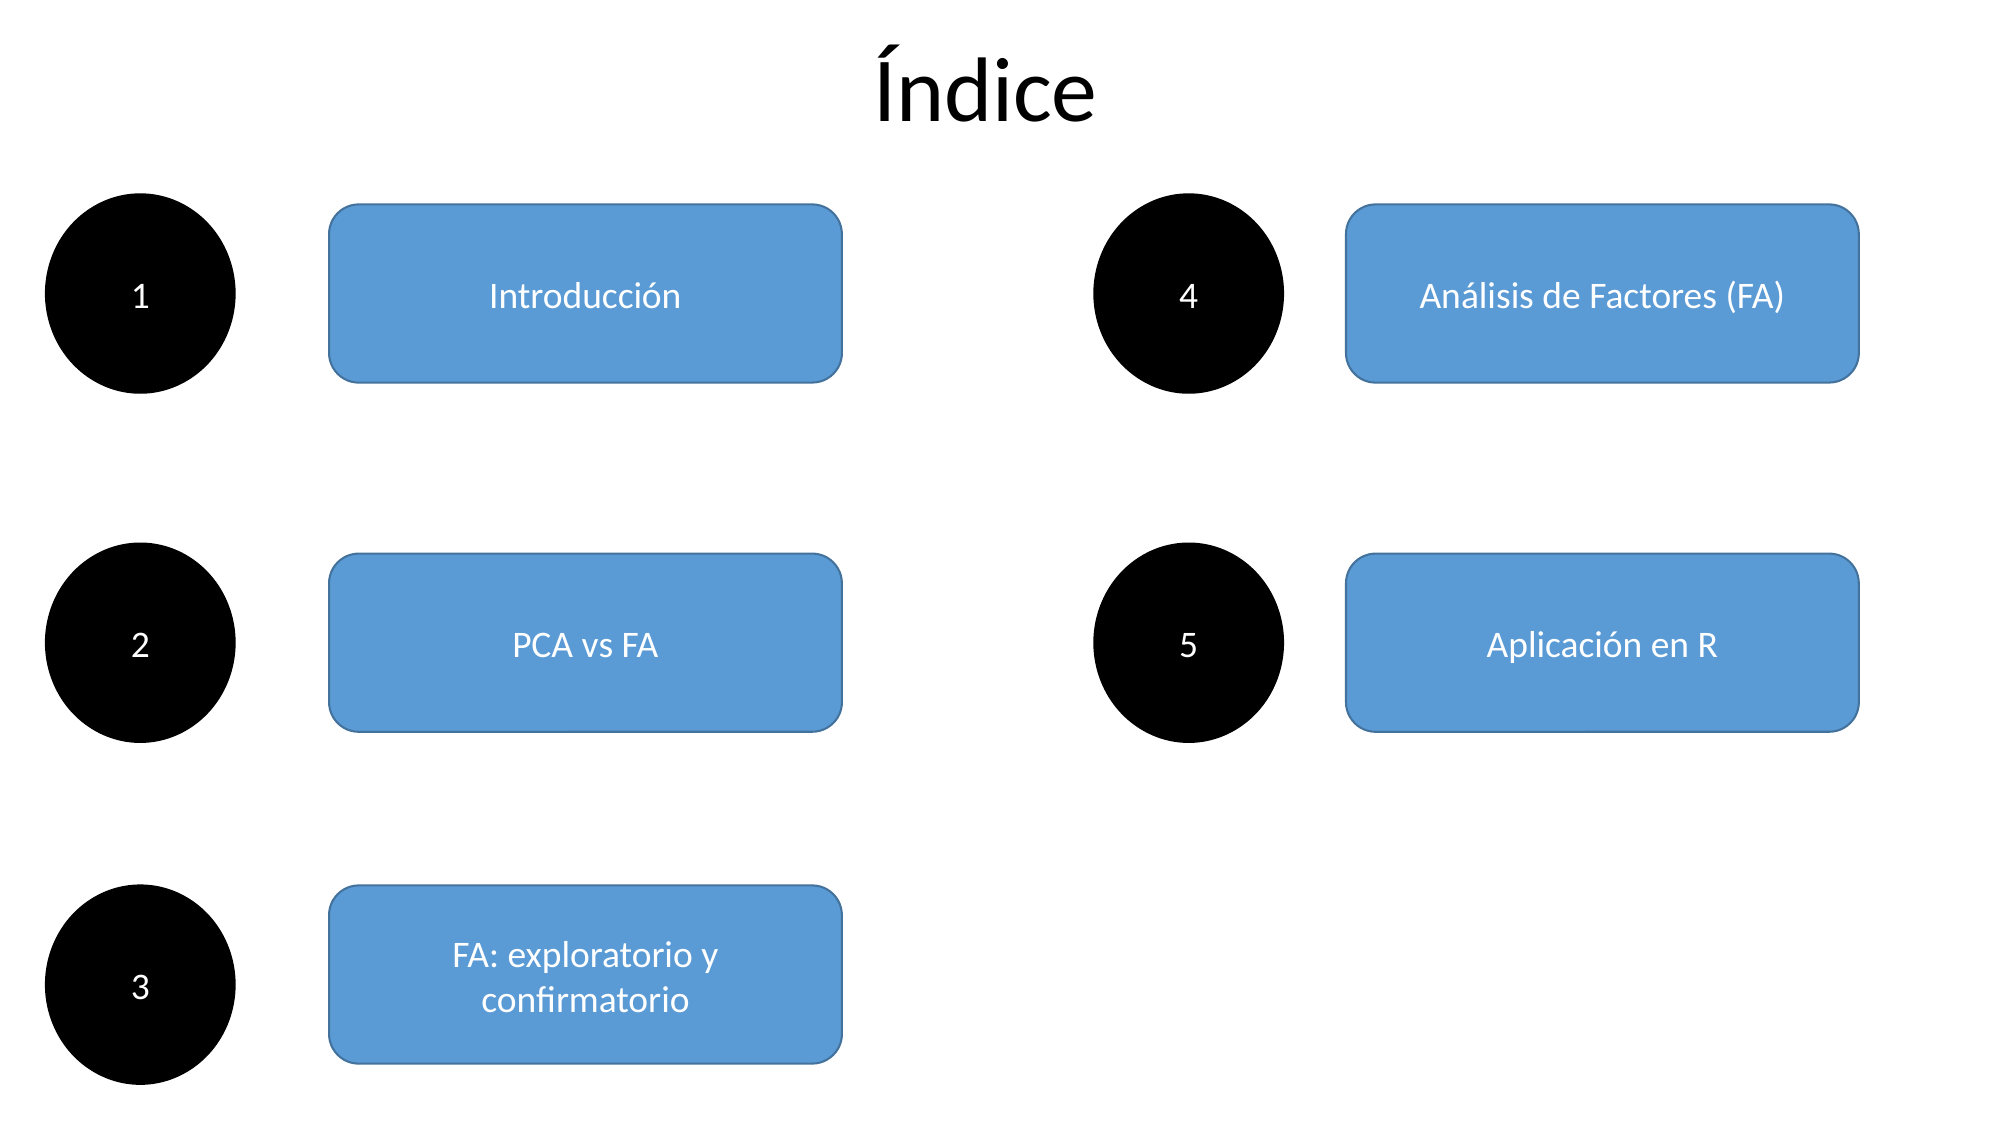

# Índice
1
4
Introducción
Análisis de Factores (FA)
2
5
PCA vs FA
Aplicación en R
3
FA: exploratorio y confirmatorio